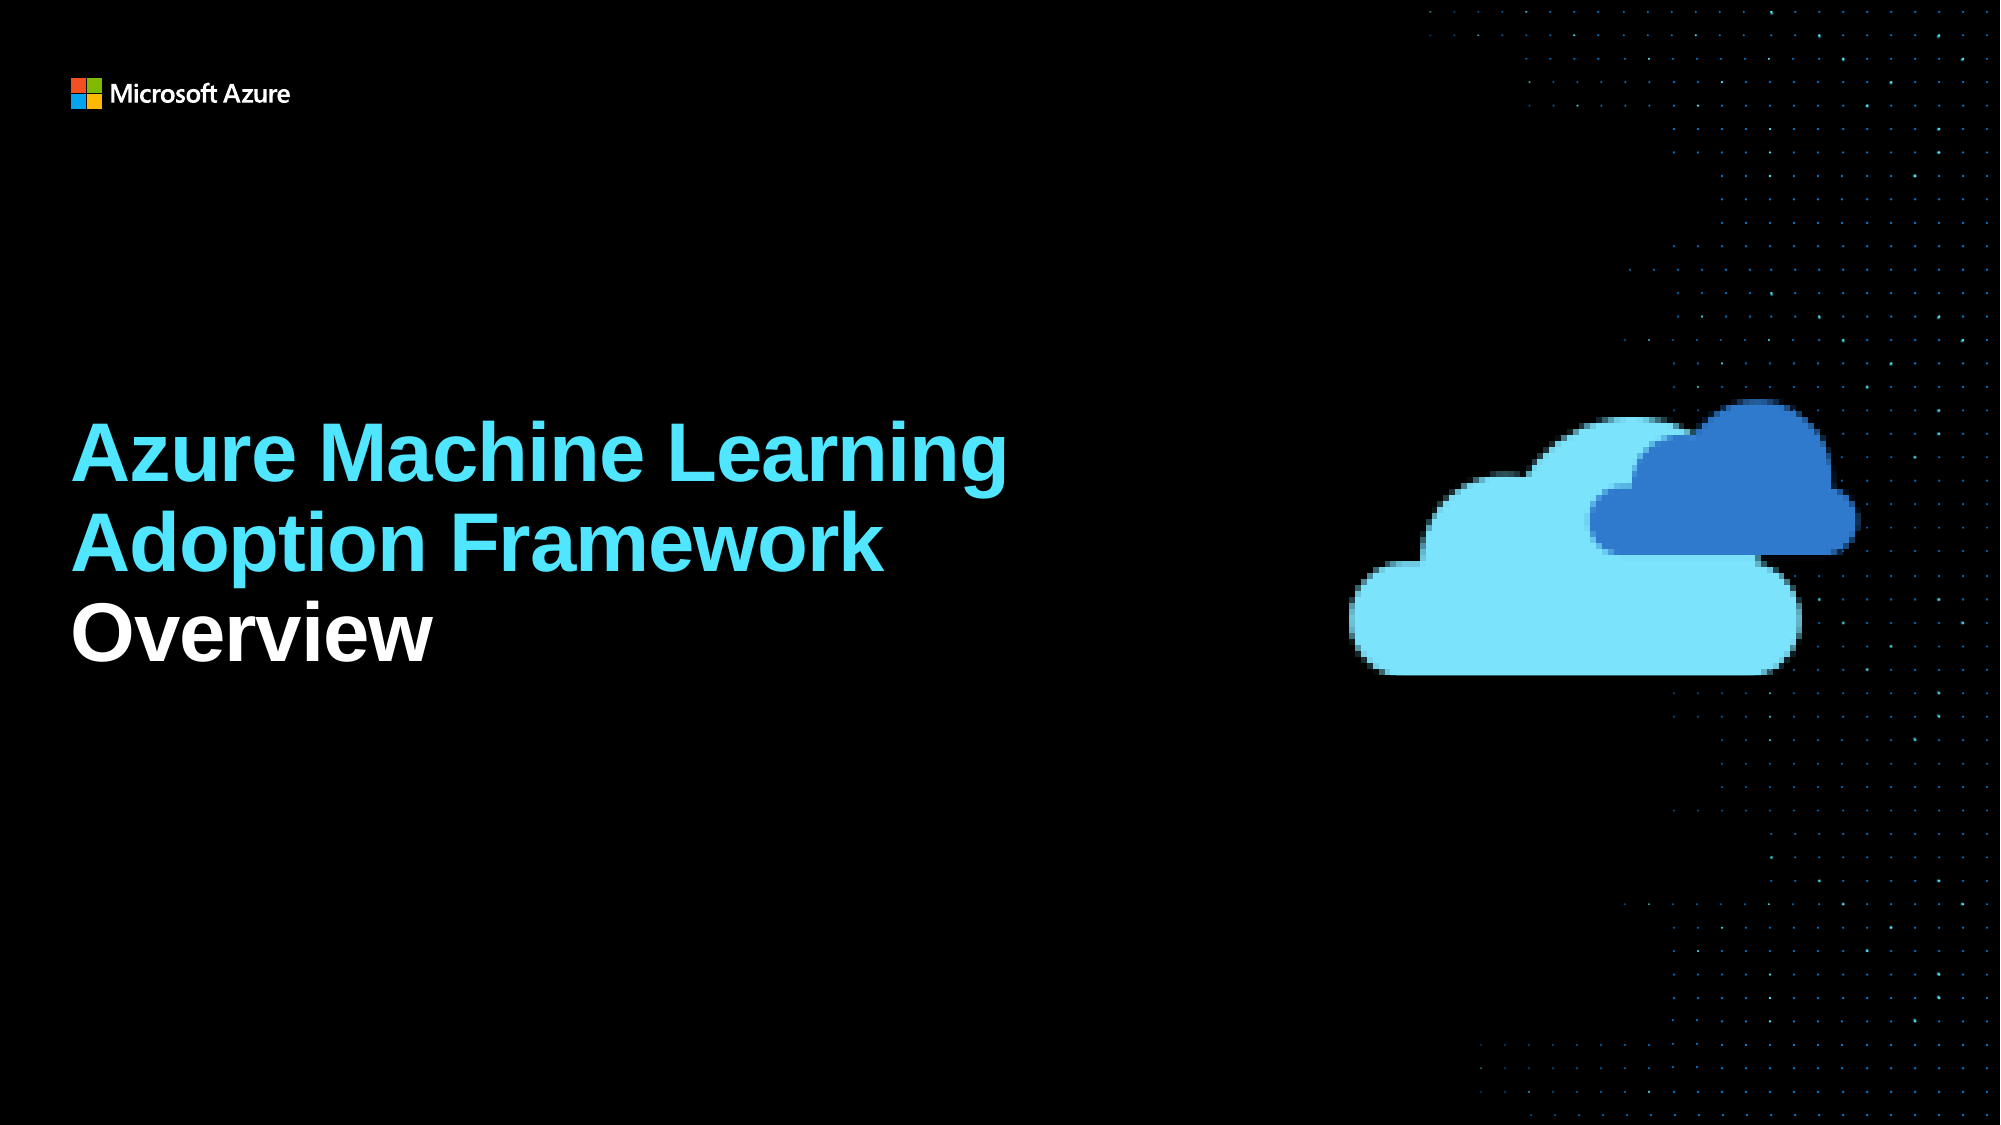

# Azure Machine Learning Adoption Framework Overview